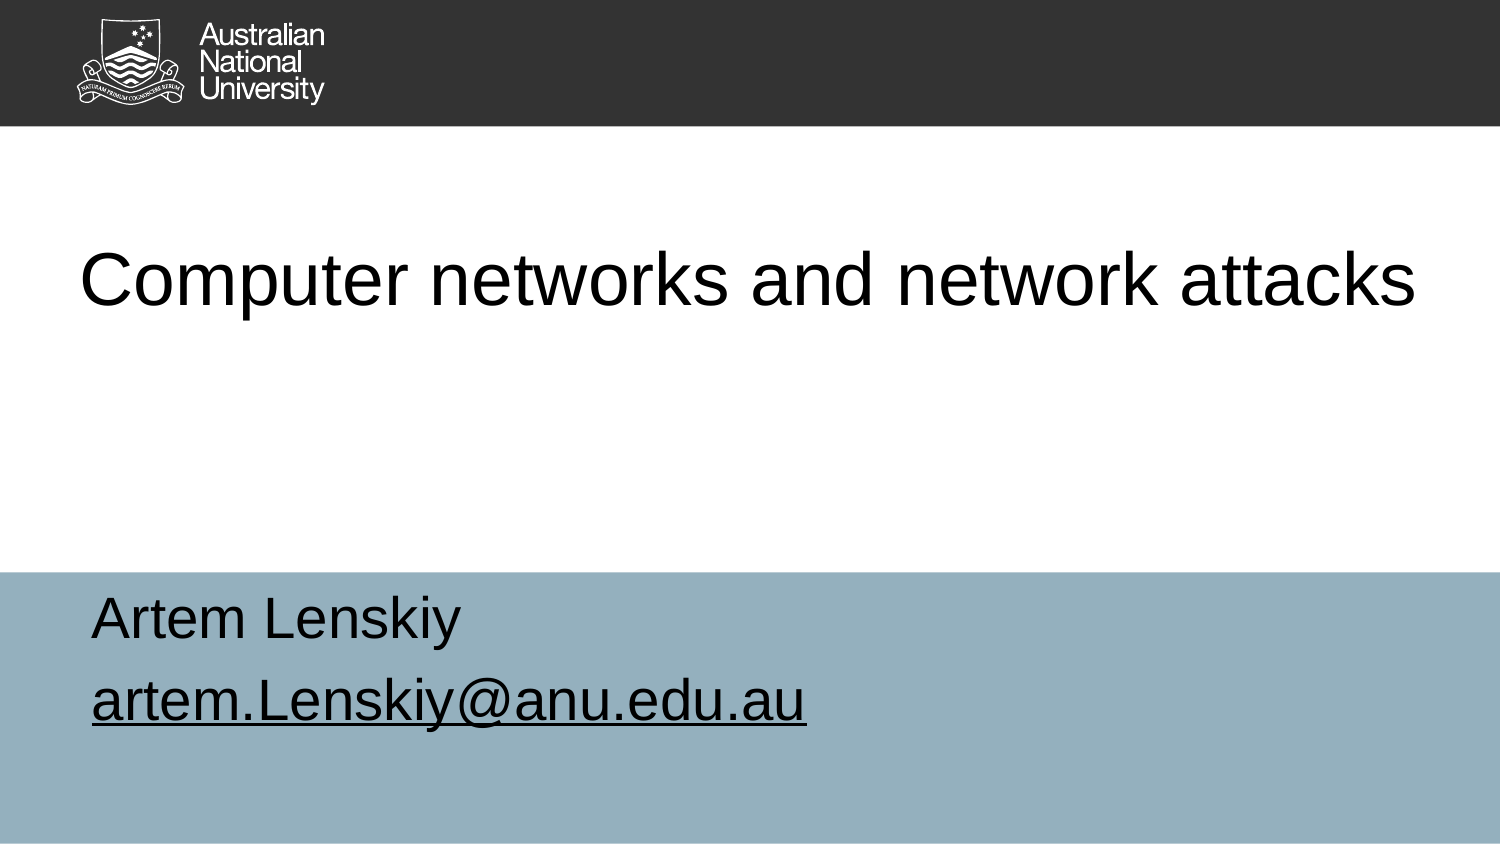

# Computer networks and network attacks
Artem Lenskiy
artem.Lenskiy@anu.edu.au